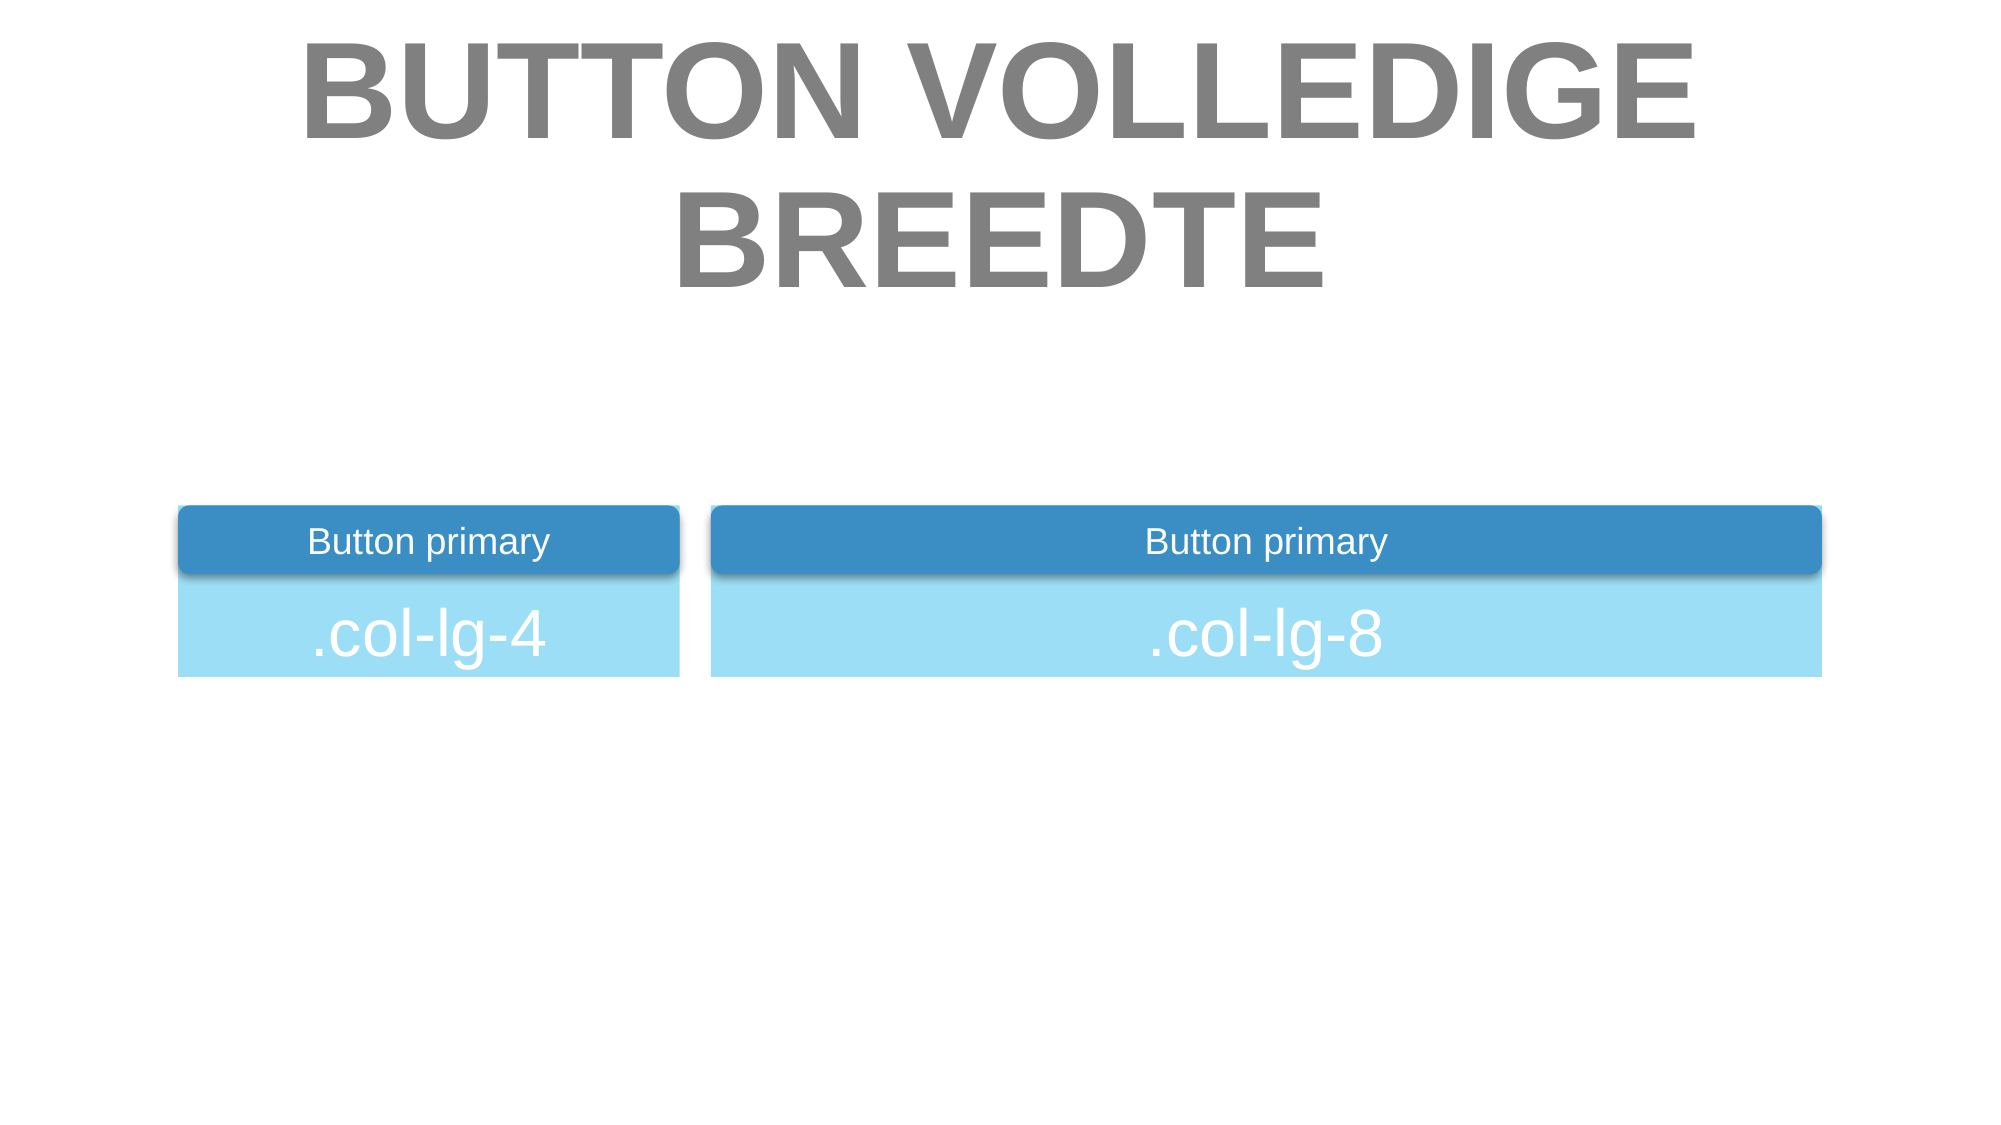

# BUTTON VOLLEDIGE BREEDTE
Button primary
.col-lg-8
Button primary
.col-lg-4